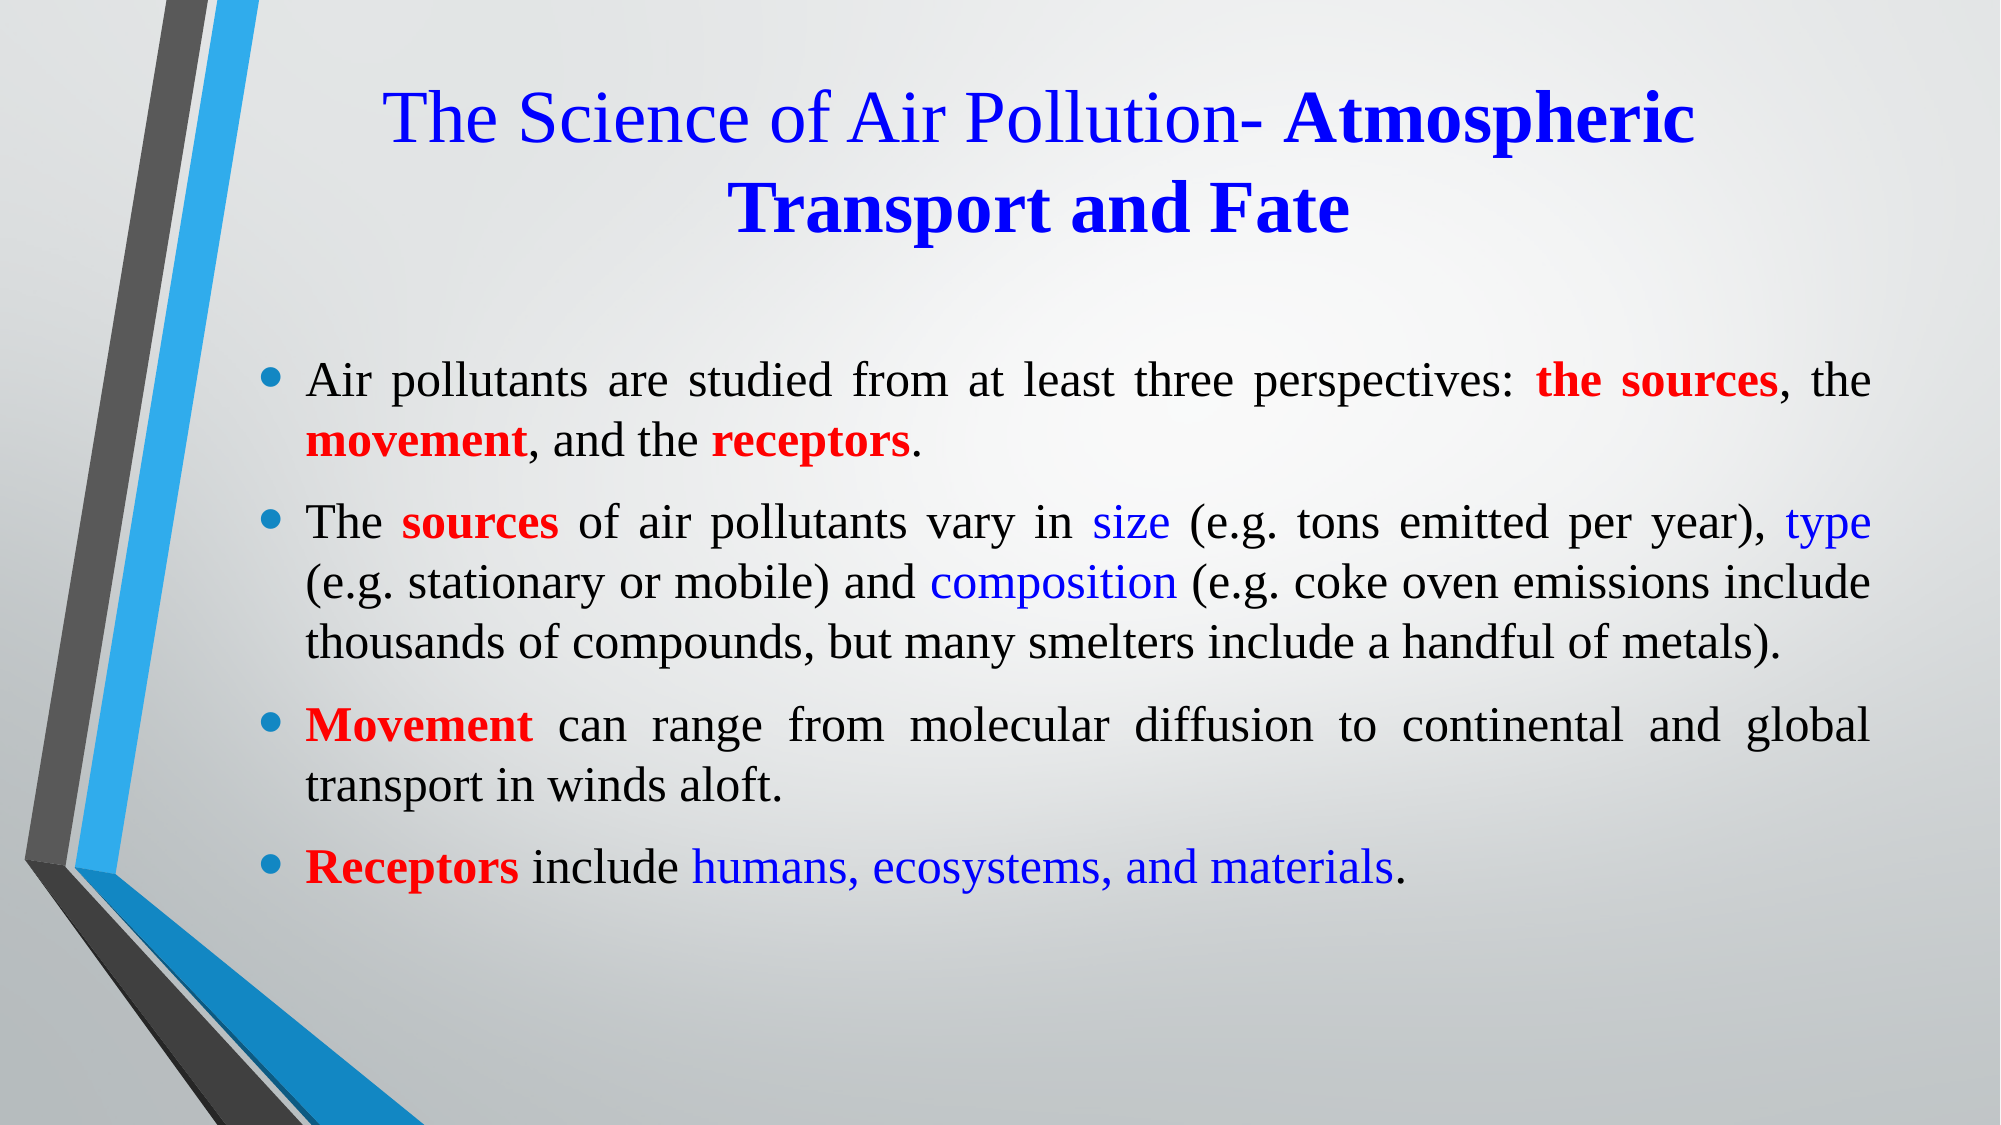

# The Science of Air Pollution- Atmospheric Transport and Fate
Air pollutants are studied from at least three perspectives: the sources, the movement, and the receptors.
The sources of air pollutants vary in size (e.g. tons emitted per year), type (e.g. stationary or mobile) and composition (e.g. coke oven emissions include thousands of compounds, but many smelters include a handful of metals).
Movement can range from molecular diffusion to continental and global transport in winds aloft.
Receptors include humans, ecosystems, and materials.